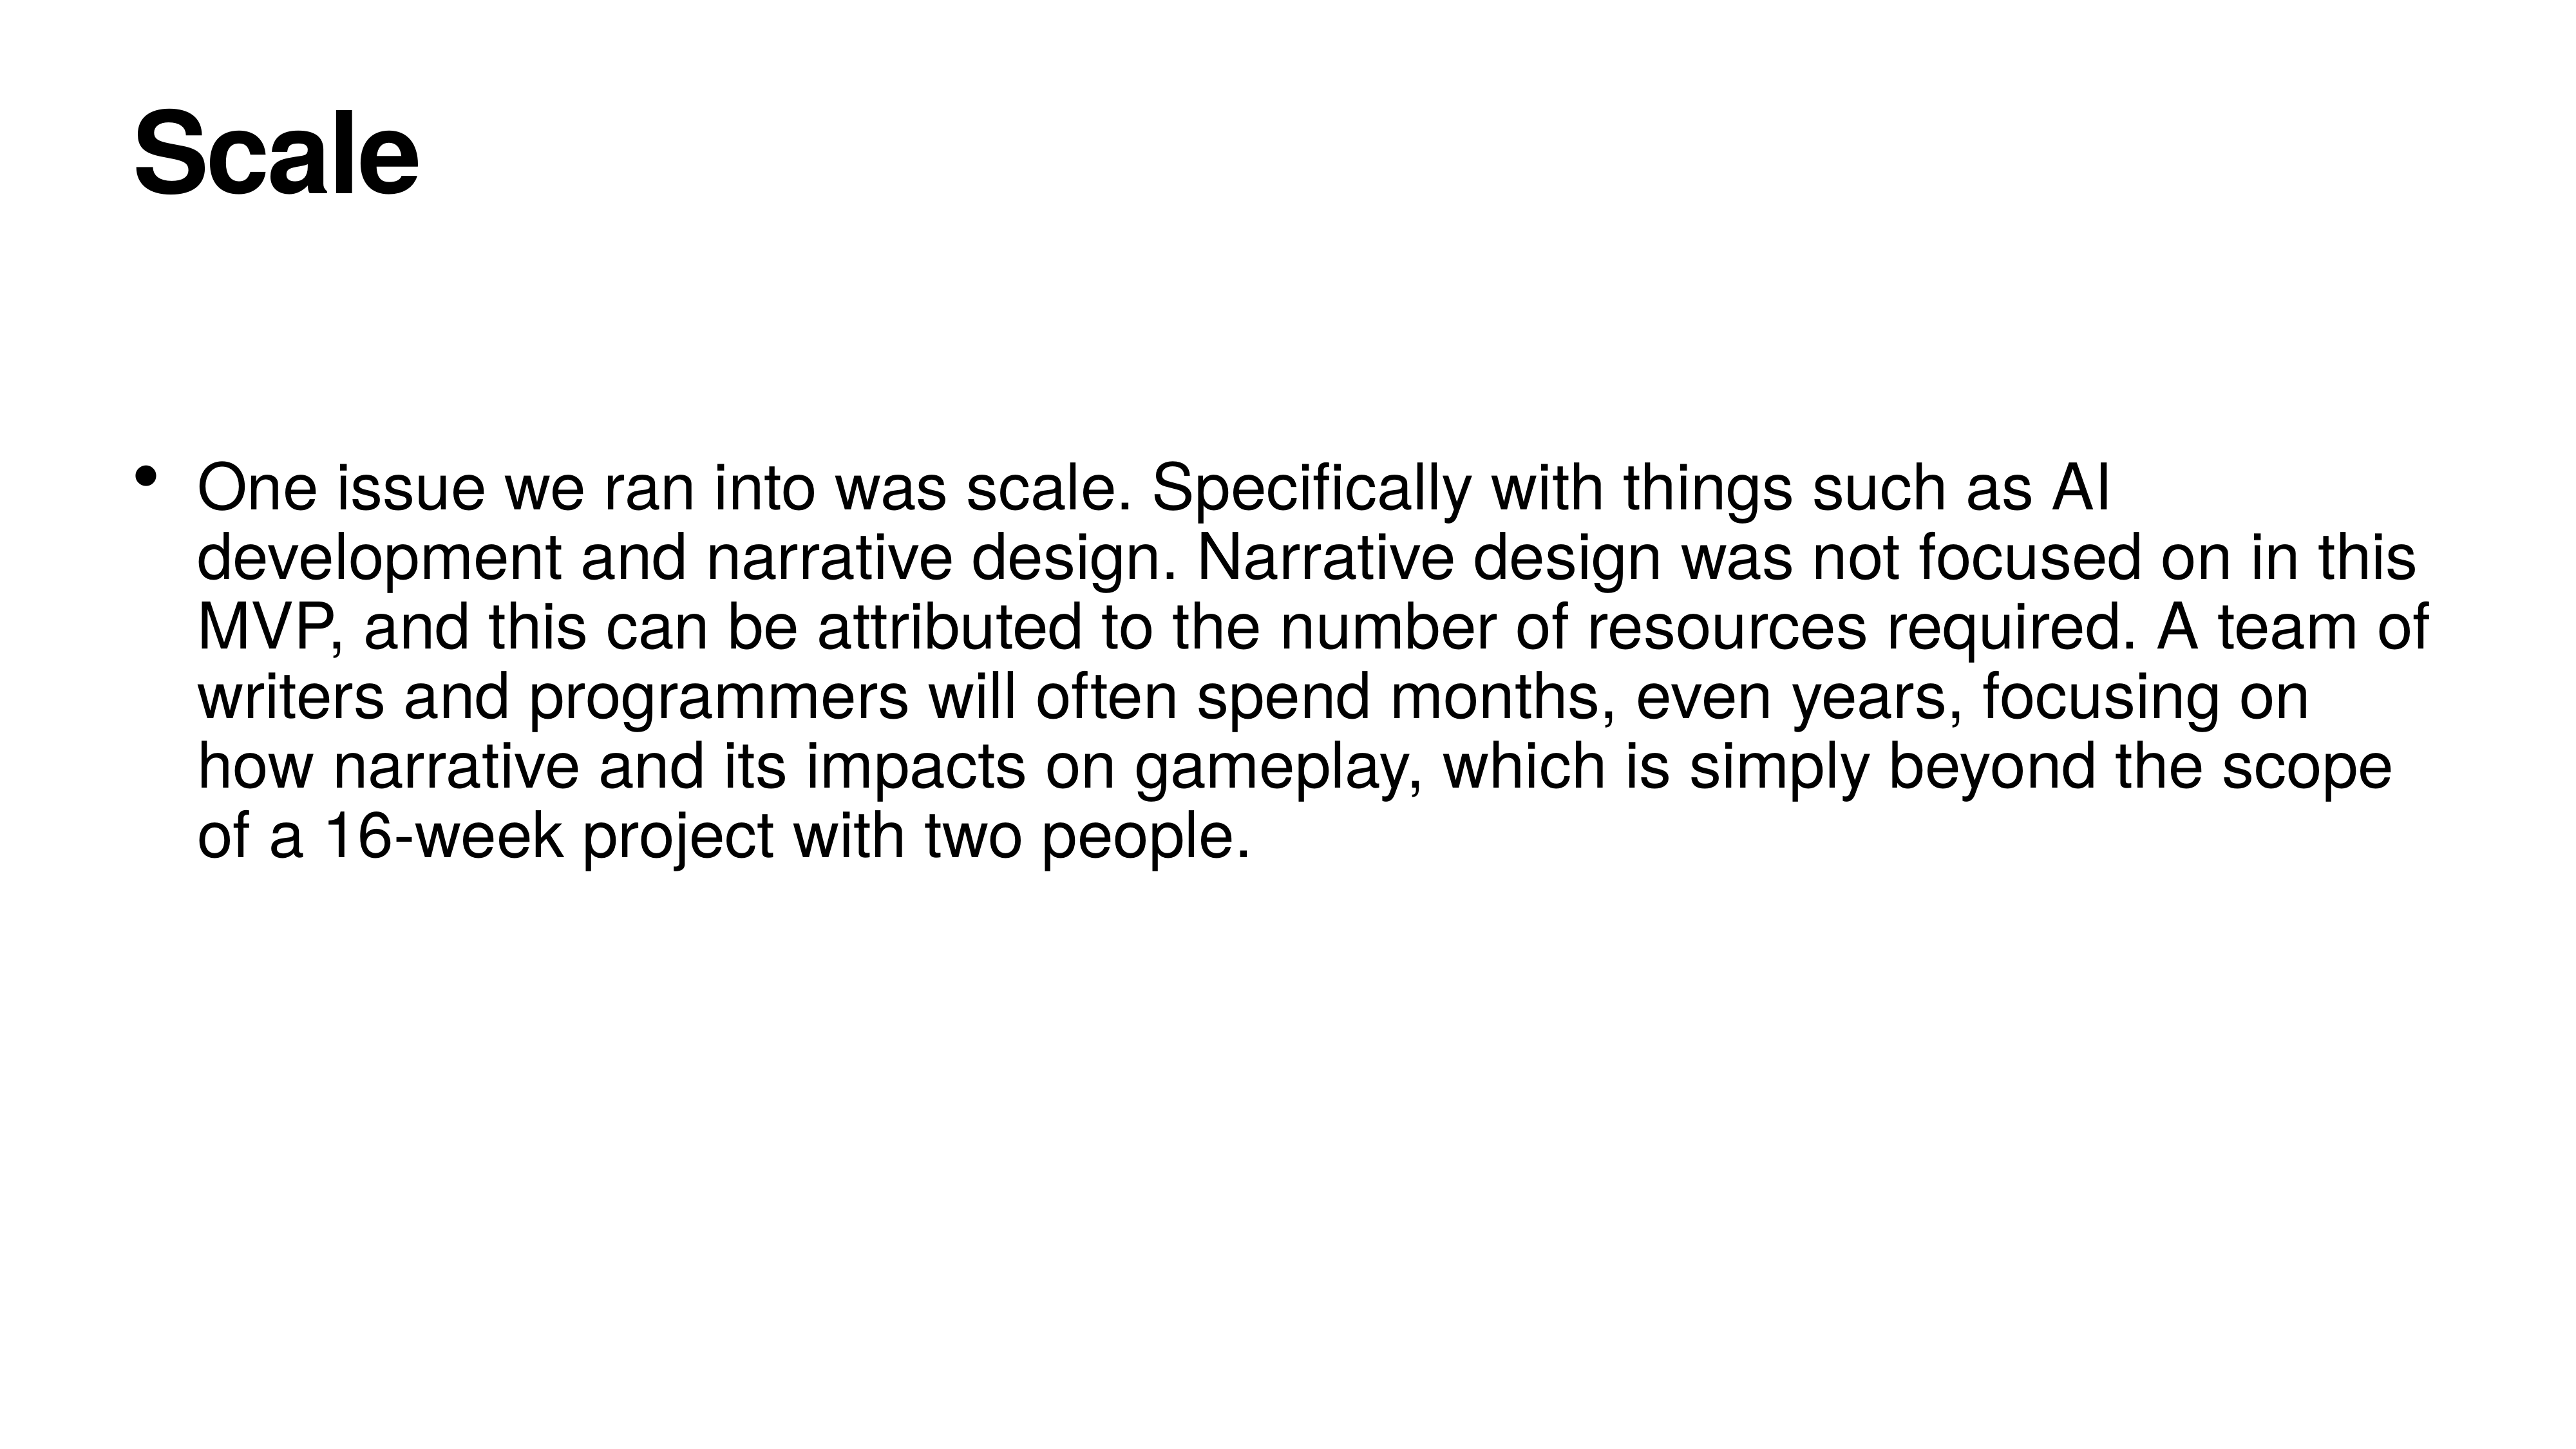

# Scale

One issue we ran into was scale. Specifically with things such as AI development and narrative design. Narrative design was not focused on in this MVP, and this can be attributed to the number of resources required. A team of writers and programmers will often spend months, even years, focusing on how narrative and its impacts on gameplay, which is simply beyond the scope of a 16-week project with two people.